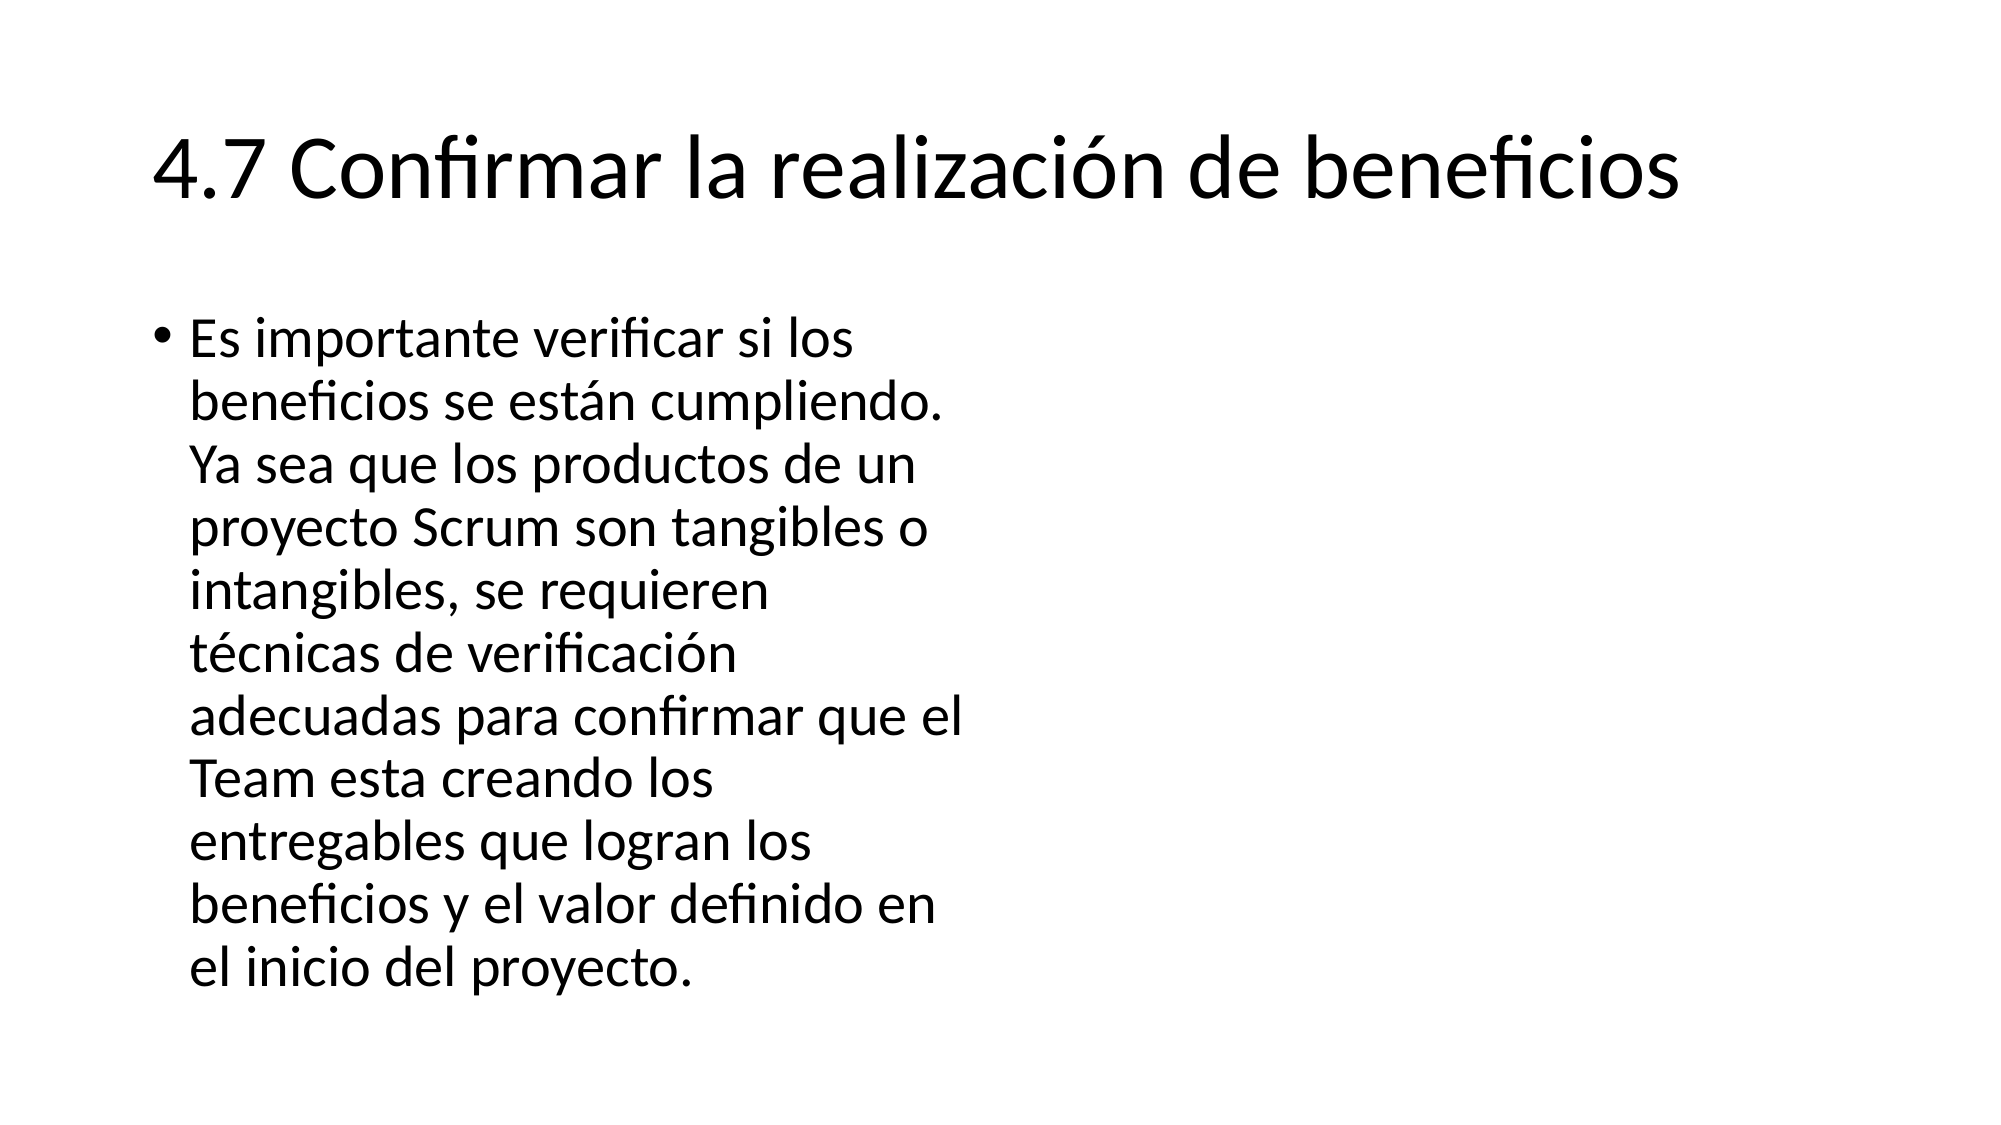

# 4.7 Confirmar la realización de beneficios
Es importante verificar si los beneficios se están cumpliendo. Ya sea que los productos de un proyecto Scrum son tangibles o intangibles, se requieren técnicas de verificación adecuadas para confirmar que el Team esta creando los entregables que logran los beneficios y el valor definido en el inicio del proyecto.